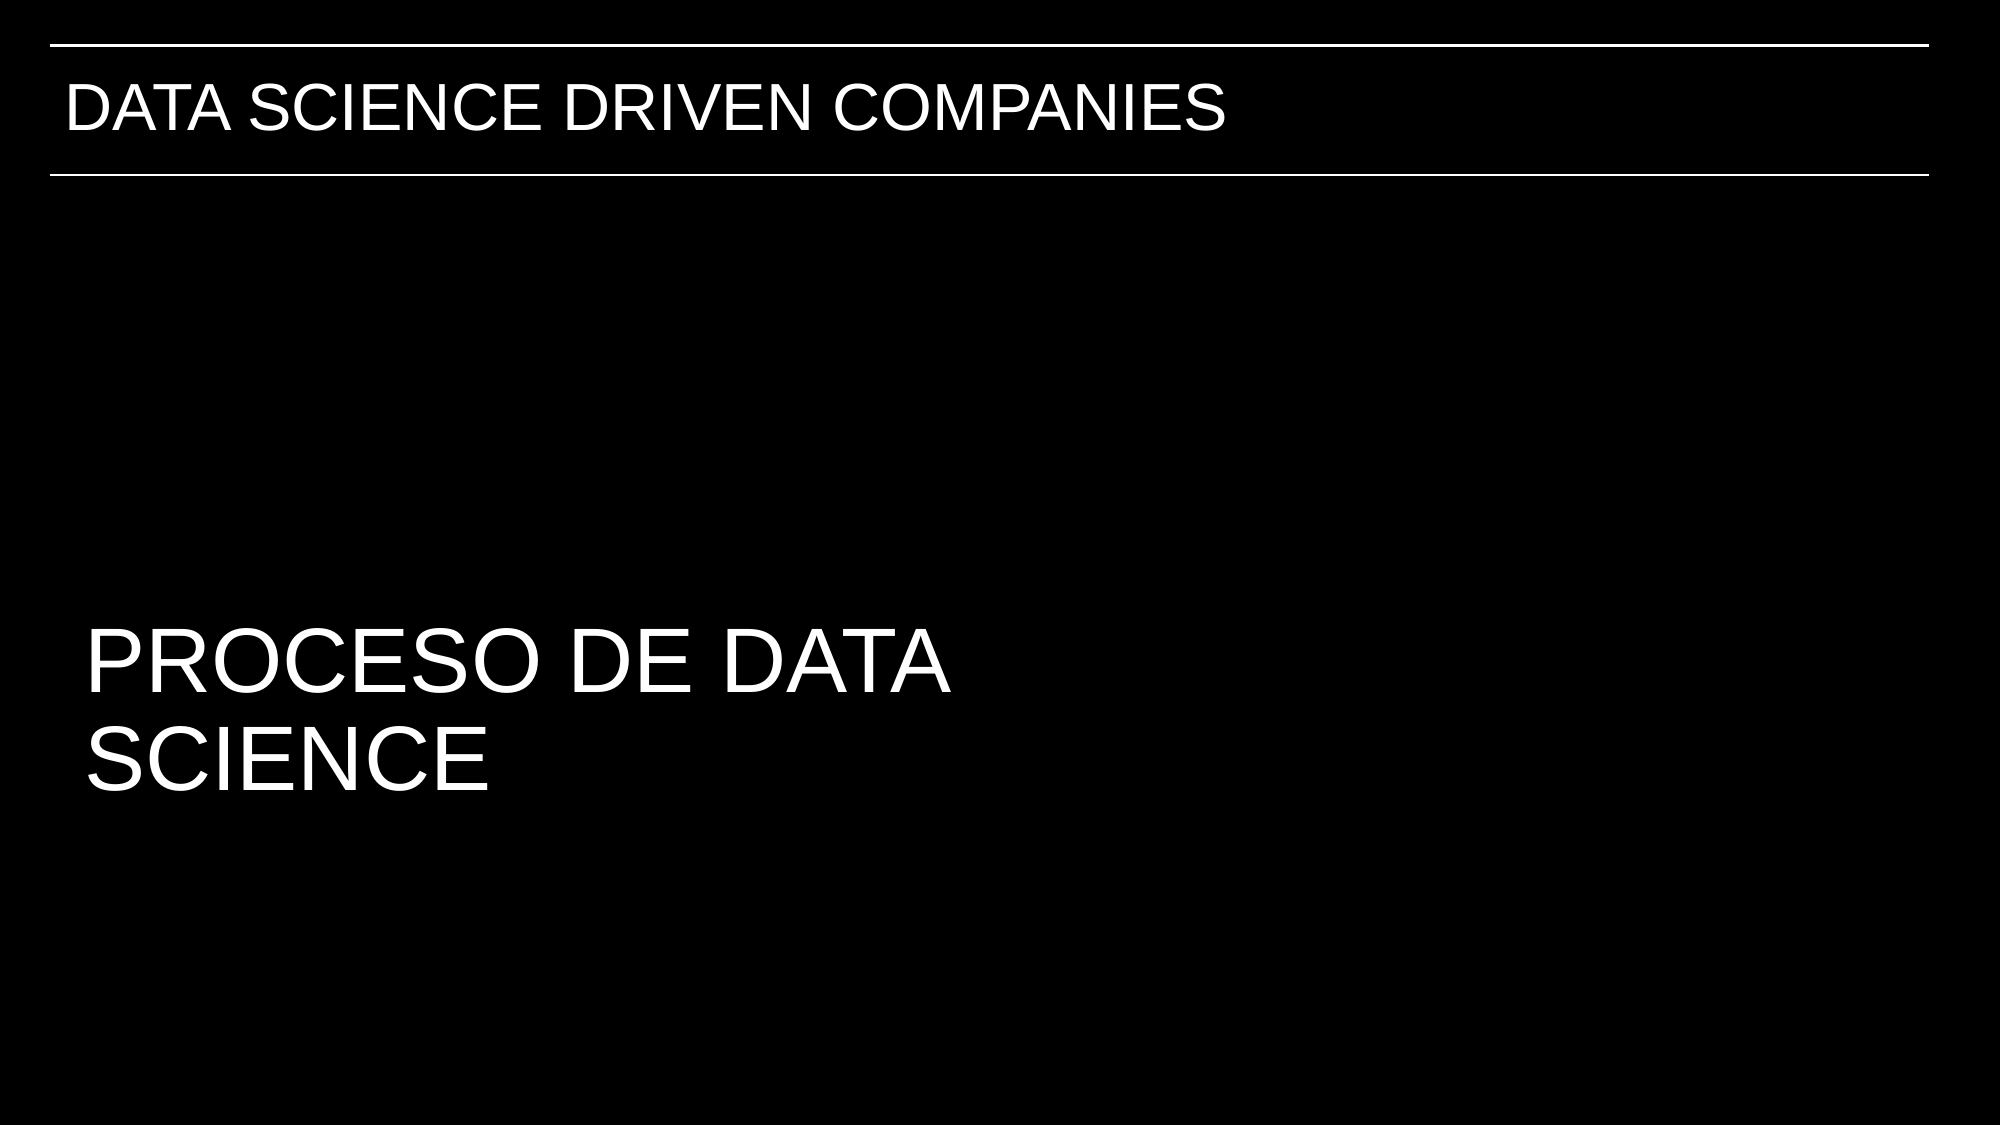

# DATA SCIENCE DRIVEN COMPANIES
PROCESO DE DATA SCIENCE